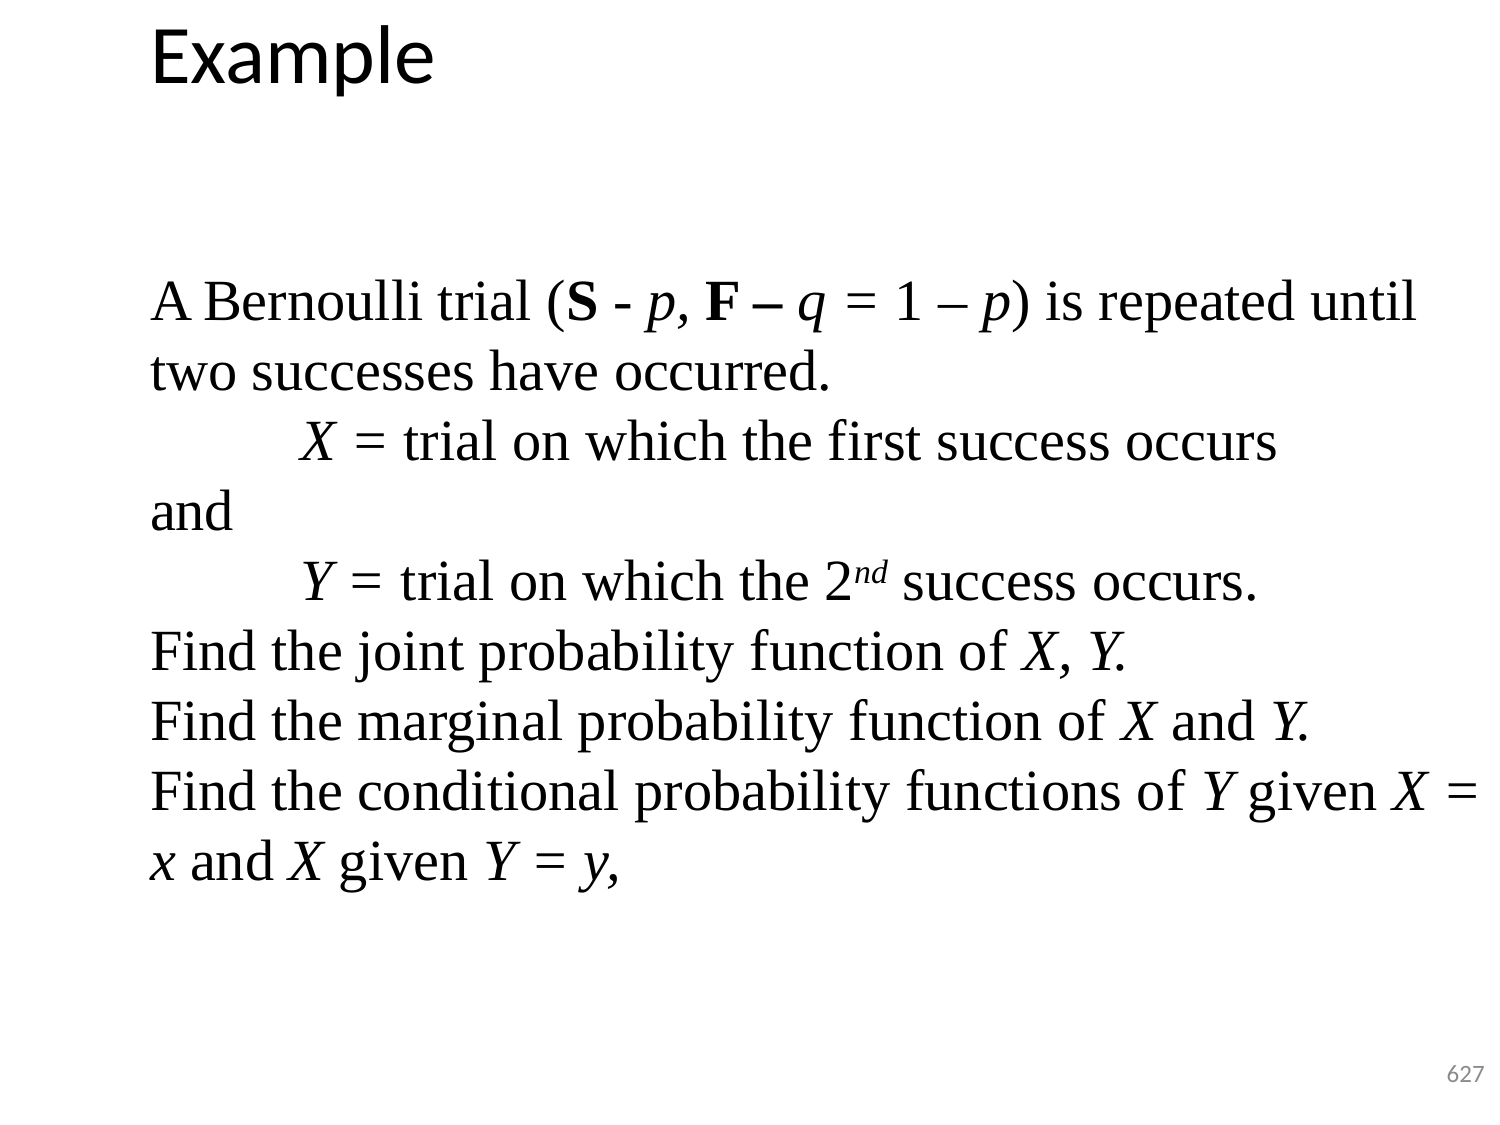

Example
A Bernoulli trial (S - p, F – q = 1 – p) is repeated until two successes have occurred.
	X = trial on which the first success occurs
and
	Y = trial on which the 2nd success occurs.
Find the joint probability function of X, Y.
Find the marginal probability function of X and Y.
Find the conditional probability functions of Y given X = x and X given Y = y,

627